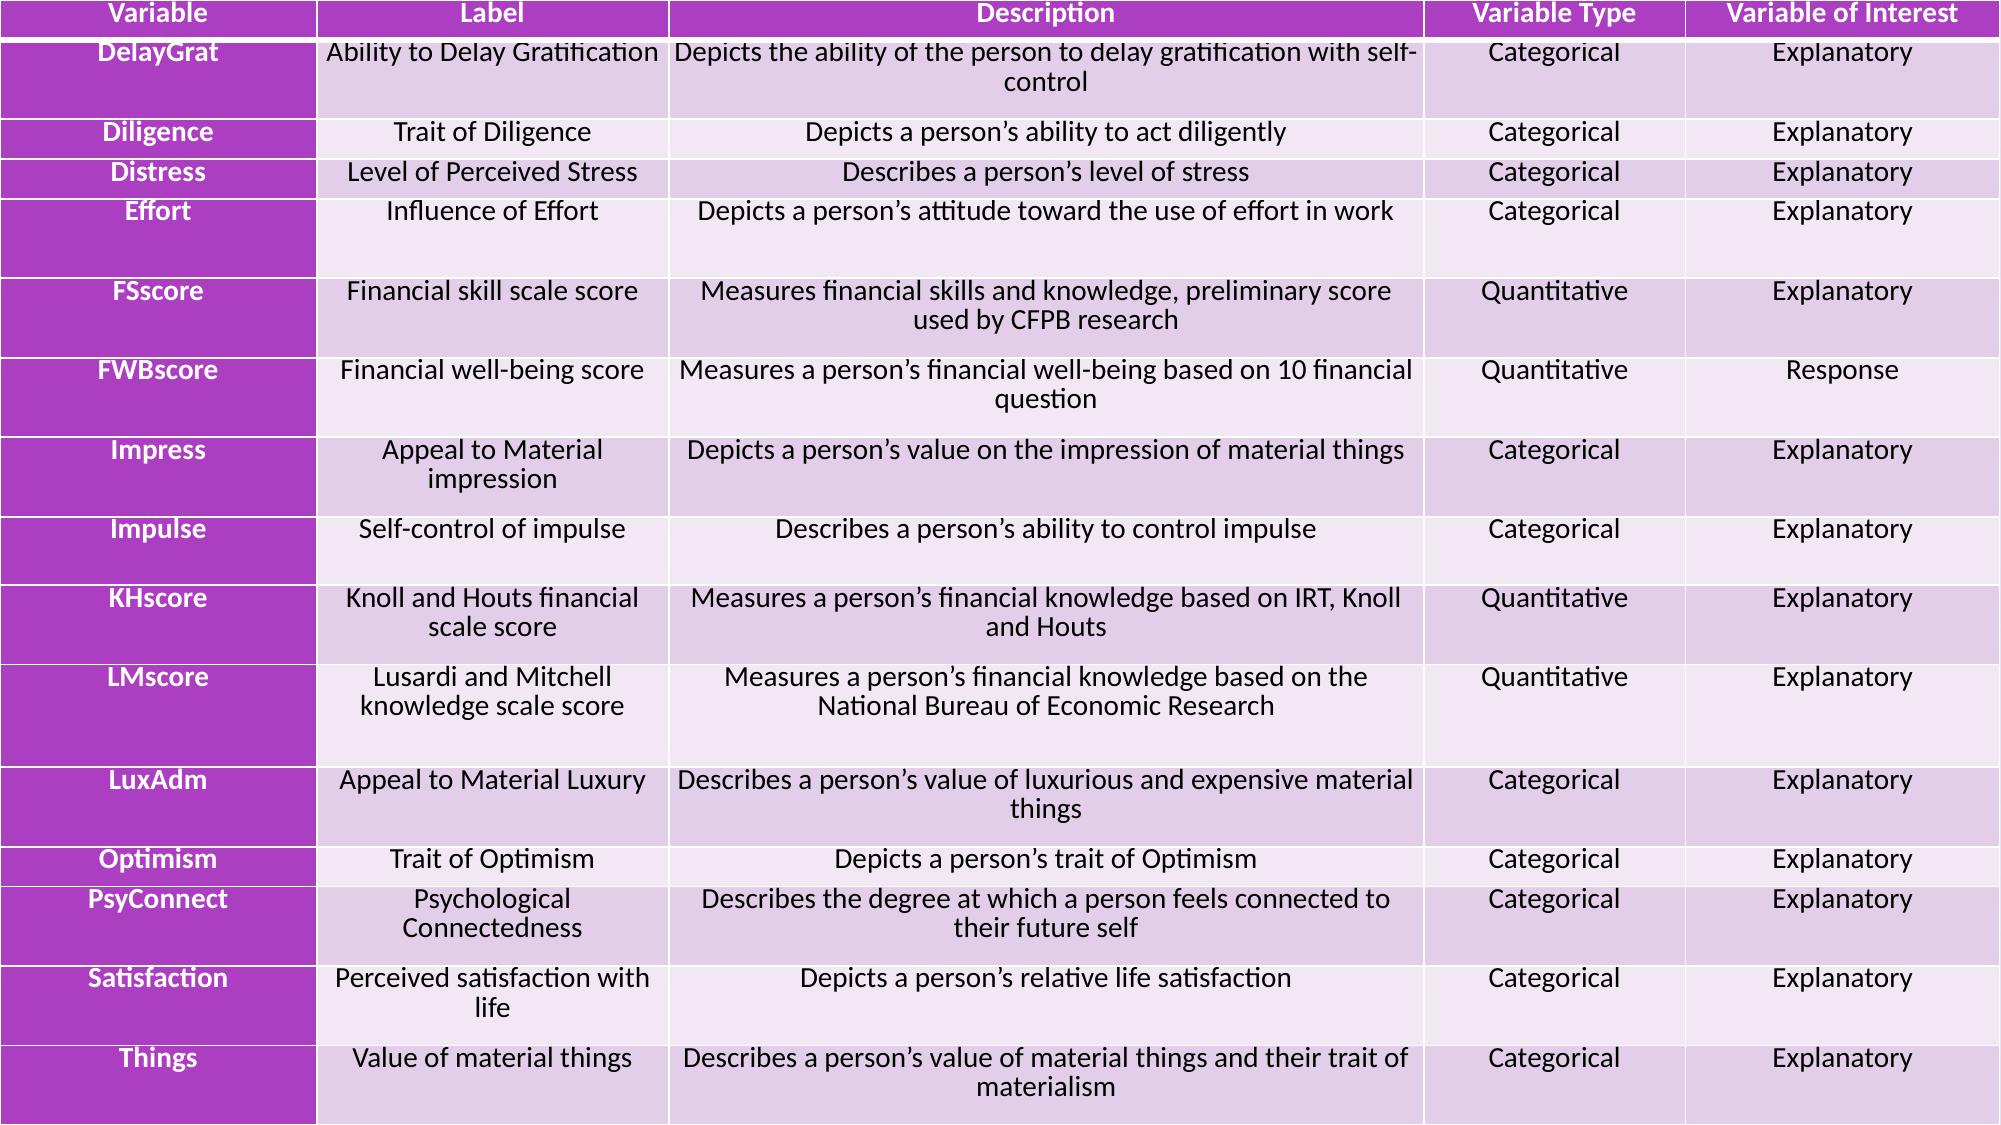

| Variable | Label | Description | Variable Type | Variable of Interest |
| --- | --- | --- | --- | --- |
| DelayGrat | Ability to Delay Gratification | Depicts the ability of the person to delay gratification with self-control | Categorical | Explanatory |
| Diligence | Trait of Diligence | Depicts a person’s ability to act diligently | Categorical | Explanatory |
| Distress | Level of Perceived Stress | Describes a person’s level of stress | Categorical | Explanatory |
| Effort | Influence of Effort | Depicts a person’s attitude toward the use of effort in work | Categorical | Explanatory |
| FSscore | Financial skill scale score | Measures financial skills and knowledge, preliminary score used by CFPB research | Quantitative | Explanatory |
| FWBscore | Financial well-being score | Measures a person’s financial well-being based on 10 financial question | Quantitative | Response |
| Impress | Appeal to Material impression | Depicts a person’s value on the impression of material things | Categorical | Explanatory |
| Impulse | Self-control of impulse | Describes a person’s ability to control impulse | Categorical | Explanatory |
| KHscore | Knoll and Houts financial scale score | Measures a person’s financial knowledge based on IRT, Knoll and Houts | Quantitative | Explanatory |
| LMscore | Lusardi and Mitchell knowledge scale score | Measures a person’s financial knowledge based on the National Bureau of Economic Research | Quantitative | Explanatory |
| LuxAdm | Appeal to Material Luxury | Describes a person’s value of luxurious and expensive material things | Categorical | Explanatory |
| Optimism | Trait of Optimism | Depicts a person’s trait of Optimism | Categorical | Explanatory |
| PsyConnect | Psychological Connectedness | Describes the degree at which a person feels connected to their future self | Categorical | Explanatory |
| Satisfaction | Perceived satisfaction with life | Depicts a person’s relative life satisfaction | Categorical | Explanatory |
| Things | Value of material things | Describes a person’s value of material things and their trait of materialism | Categorical | Explanatory |
# The Codebook